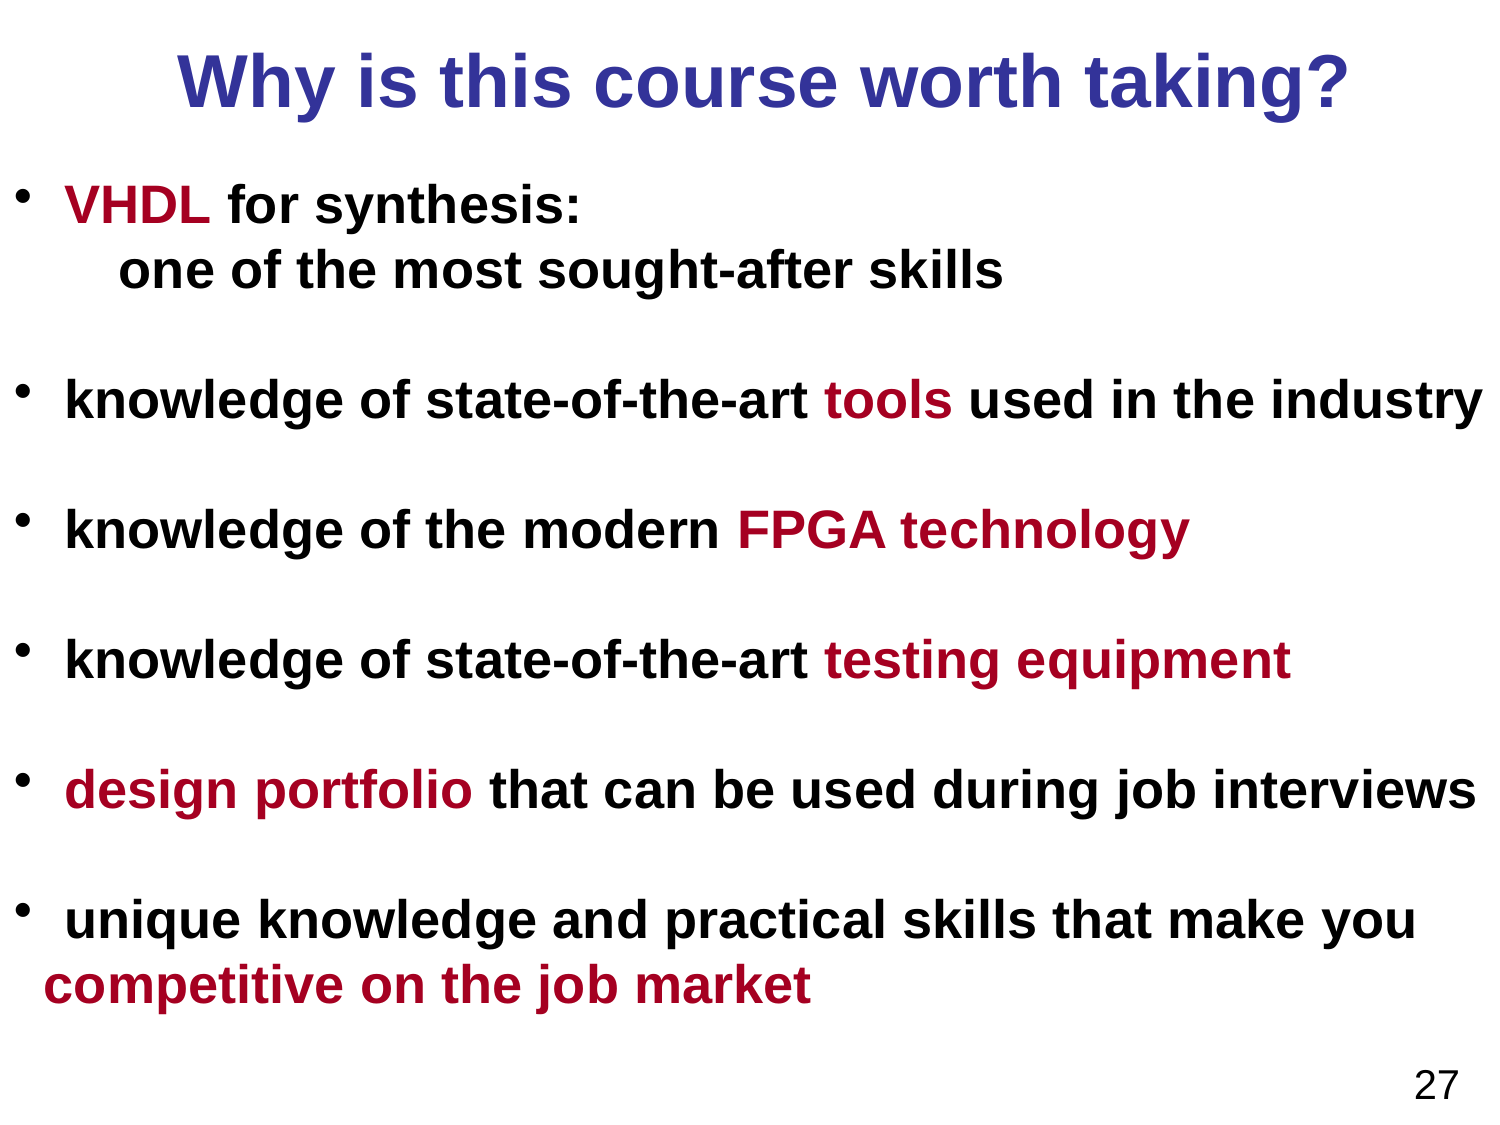

Why is this course worth taking?
 VHDL for synthesis:
       one of the most sought-after skills

 knowledge of state-of-the-art tools used in the industry

 knowledge of the modern FPGA technology

 knowledge of state-of-the-art testing equipment

 design portfolio that can be used during job interviews

 unique knowledge and practical skills that make you
  competitive on the job market
27